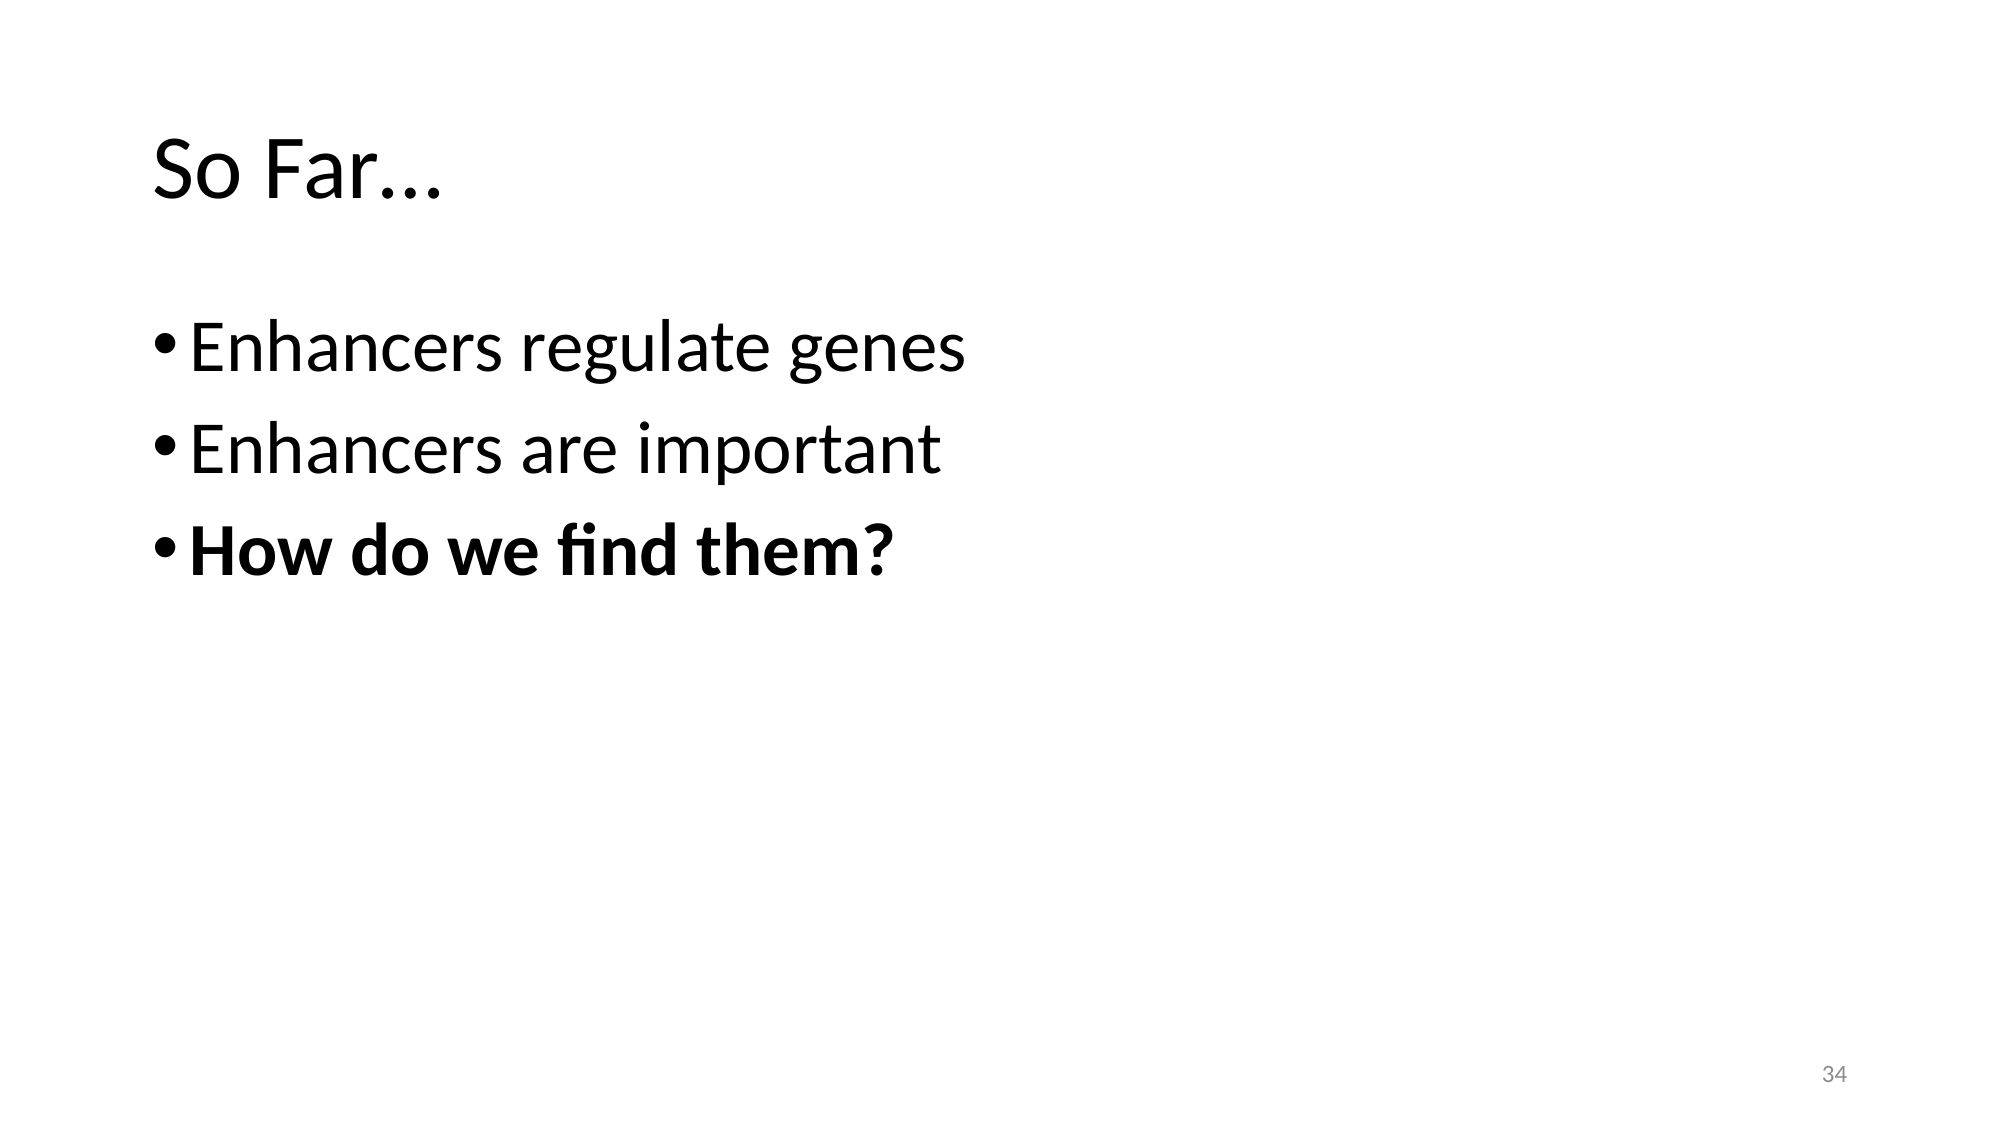

# So Far…
Enhancers regulate genes
Enhancers are important
How do we find them?
34